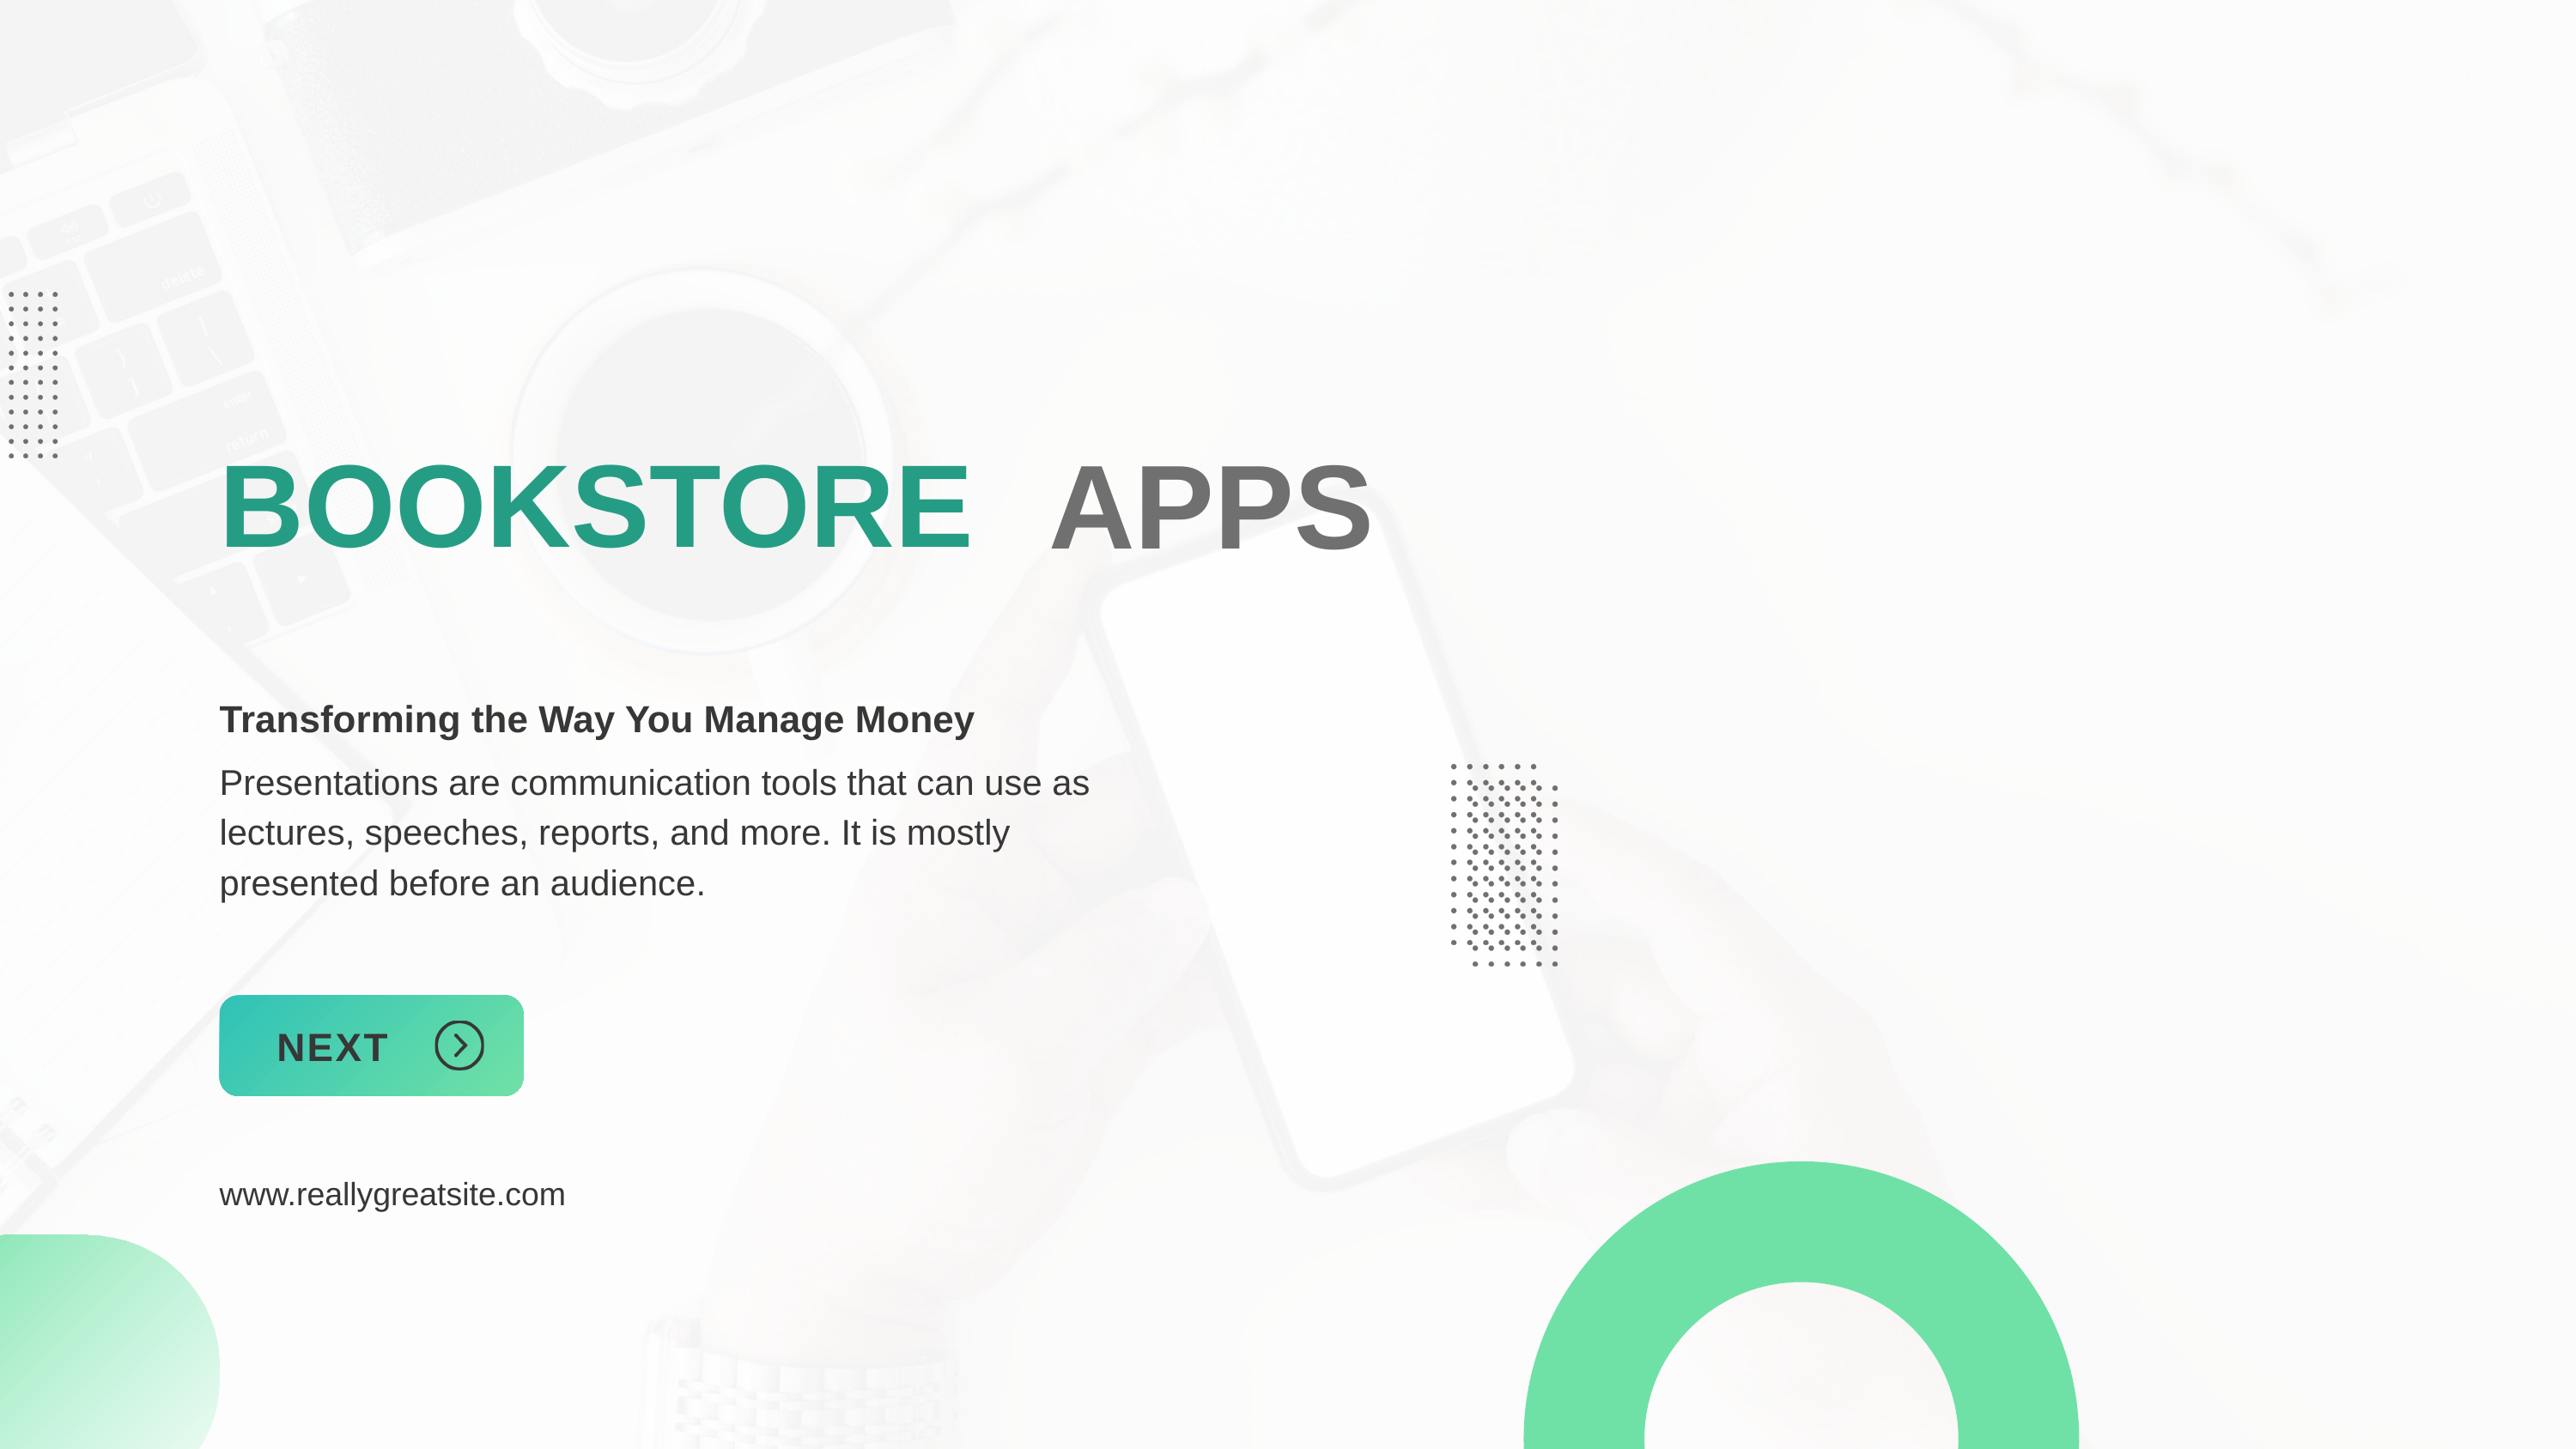

BOOKSTORE
APPS
Transforming the Way You Manage Money
Presentations are communication tools that can use as lectures, speeches, reports, and more. It is mostly presented before an audience.

NEXT

www.reallygreatsite.com